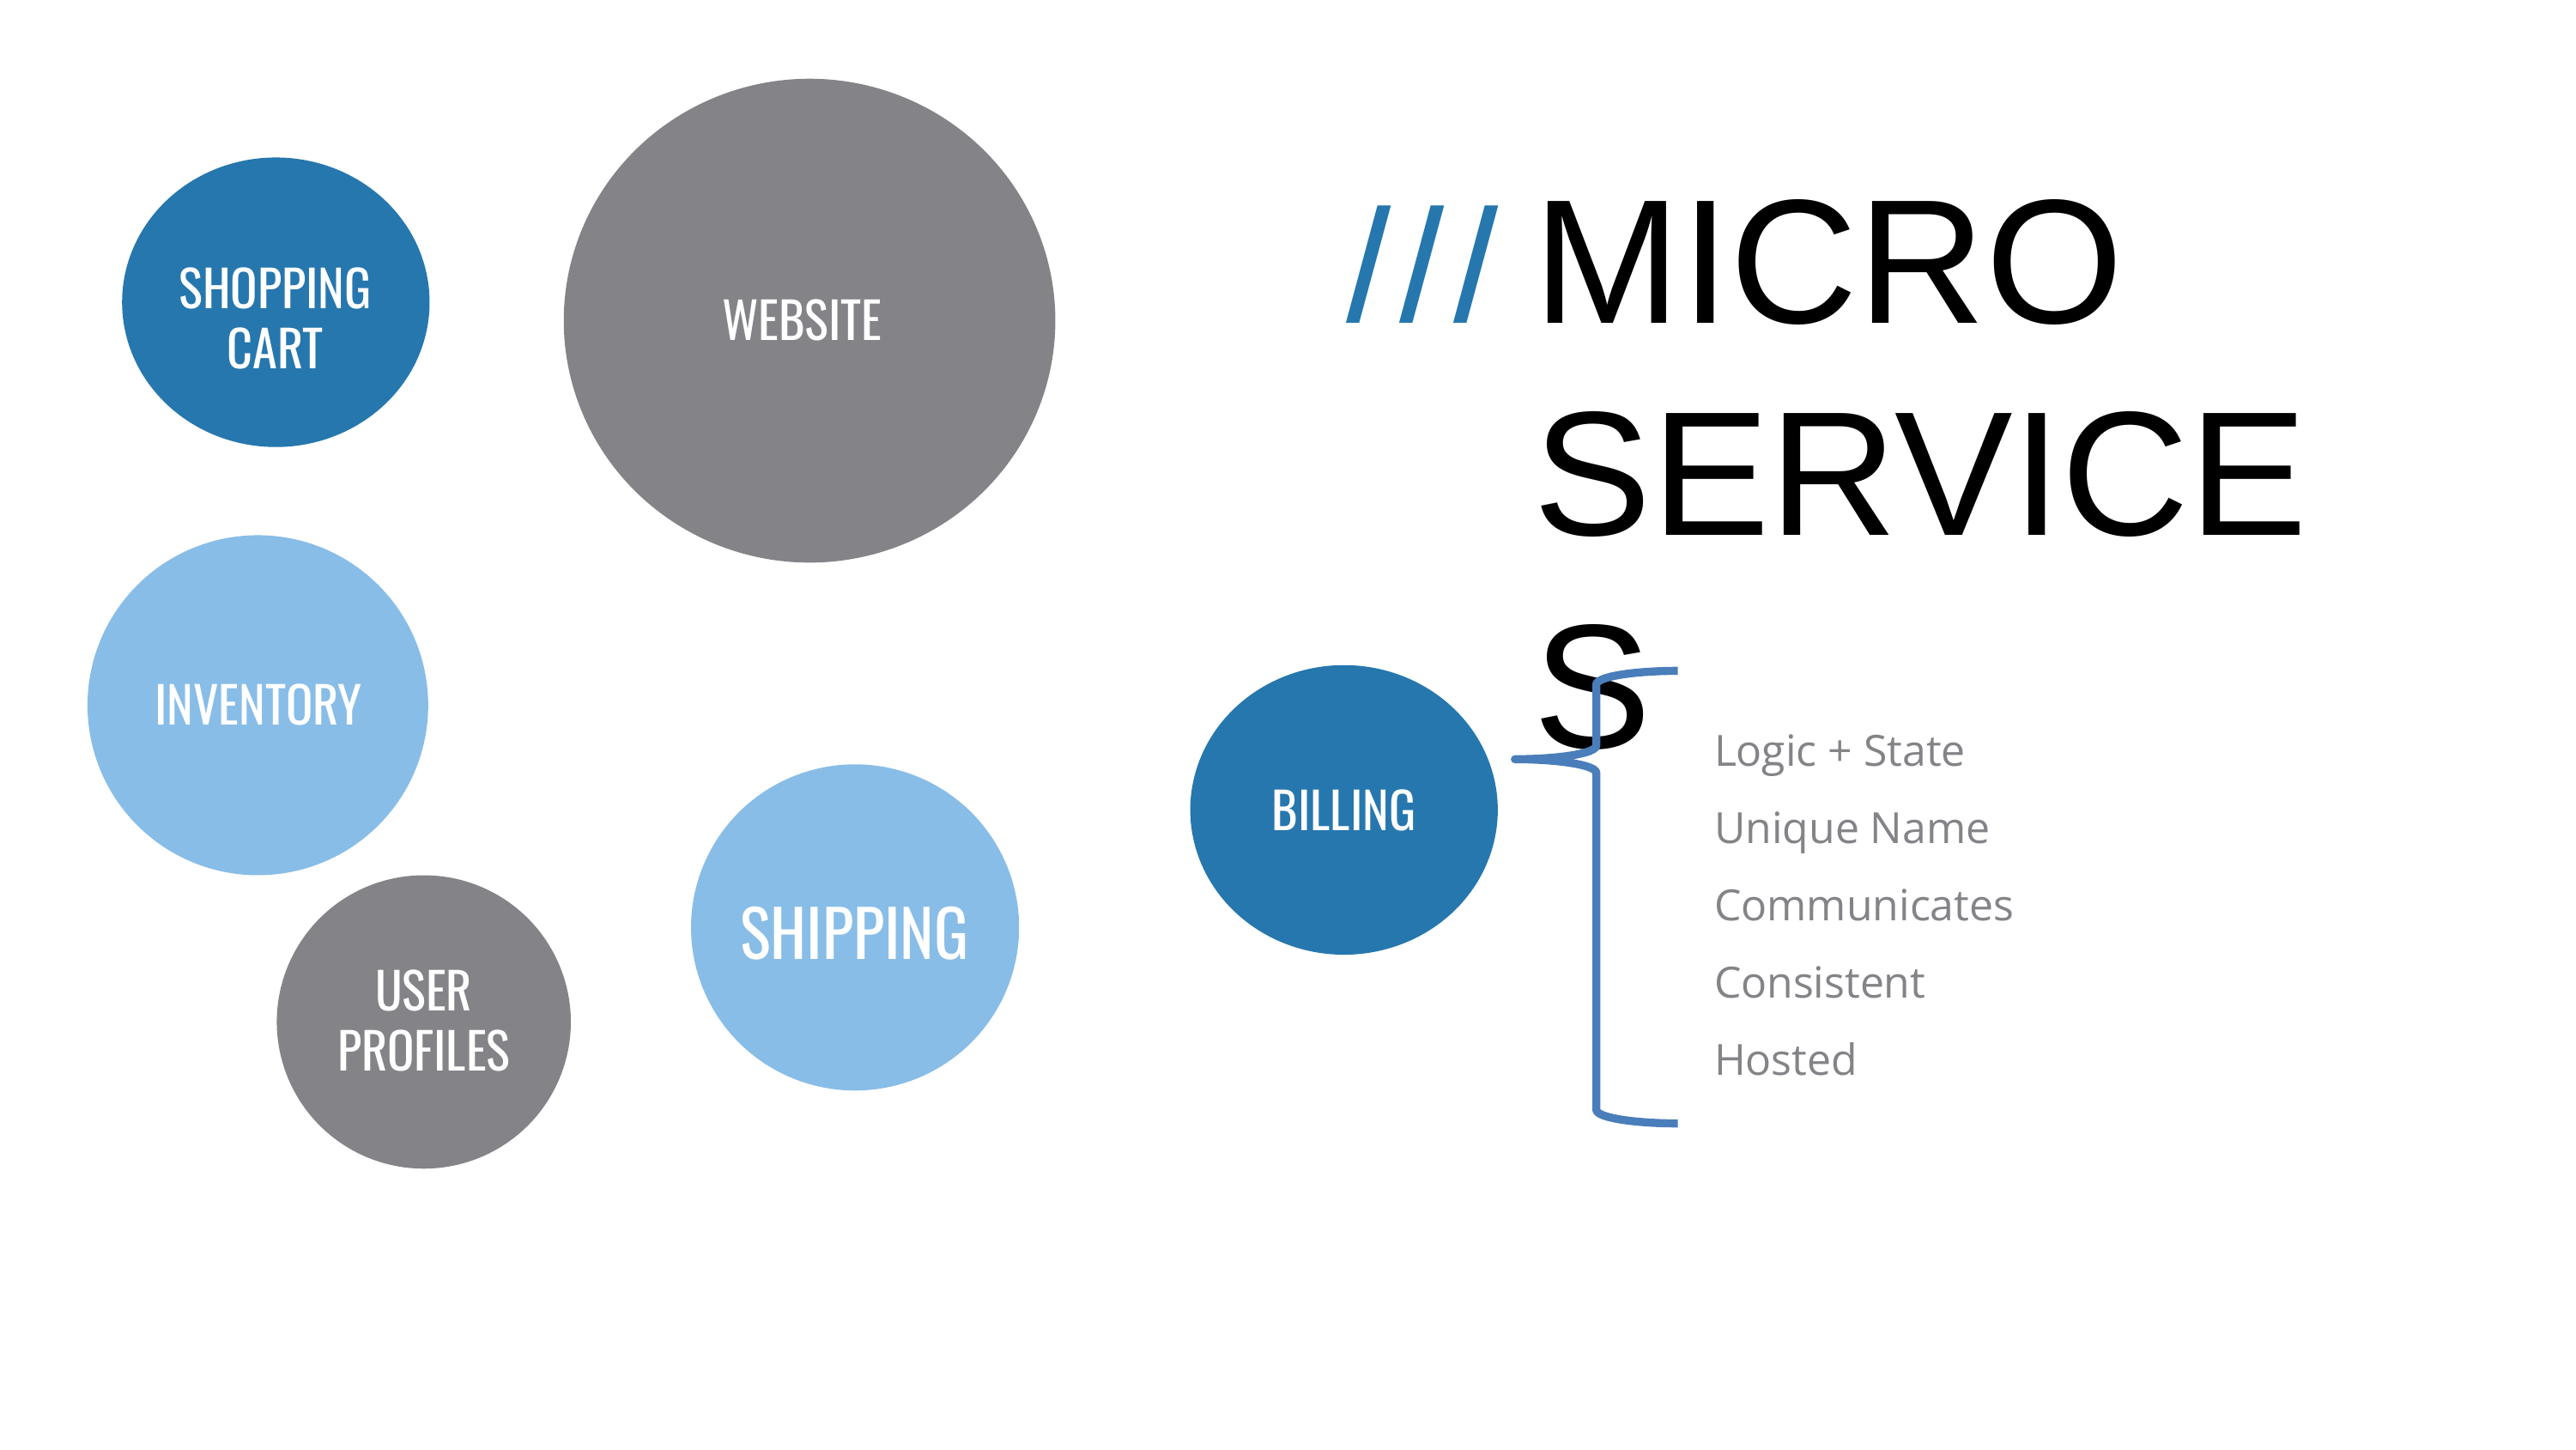

MICRO
SERVICES

///
SHOPPING
CART
WEBSITE

INVENTORY

Logic + State
Unique Name
Communicates
Consistent
Hosted

BILLING

SHIPPING
USER
PROFILES